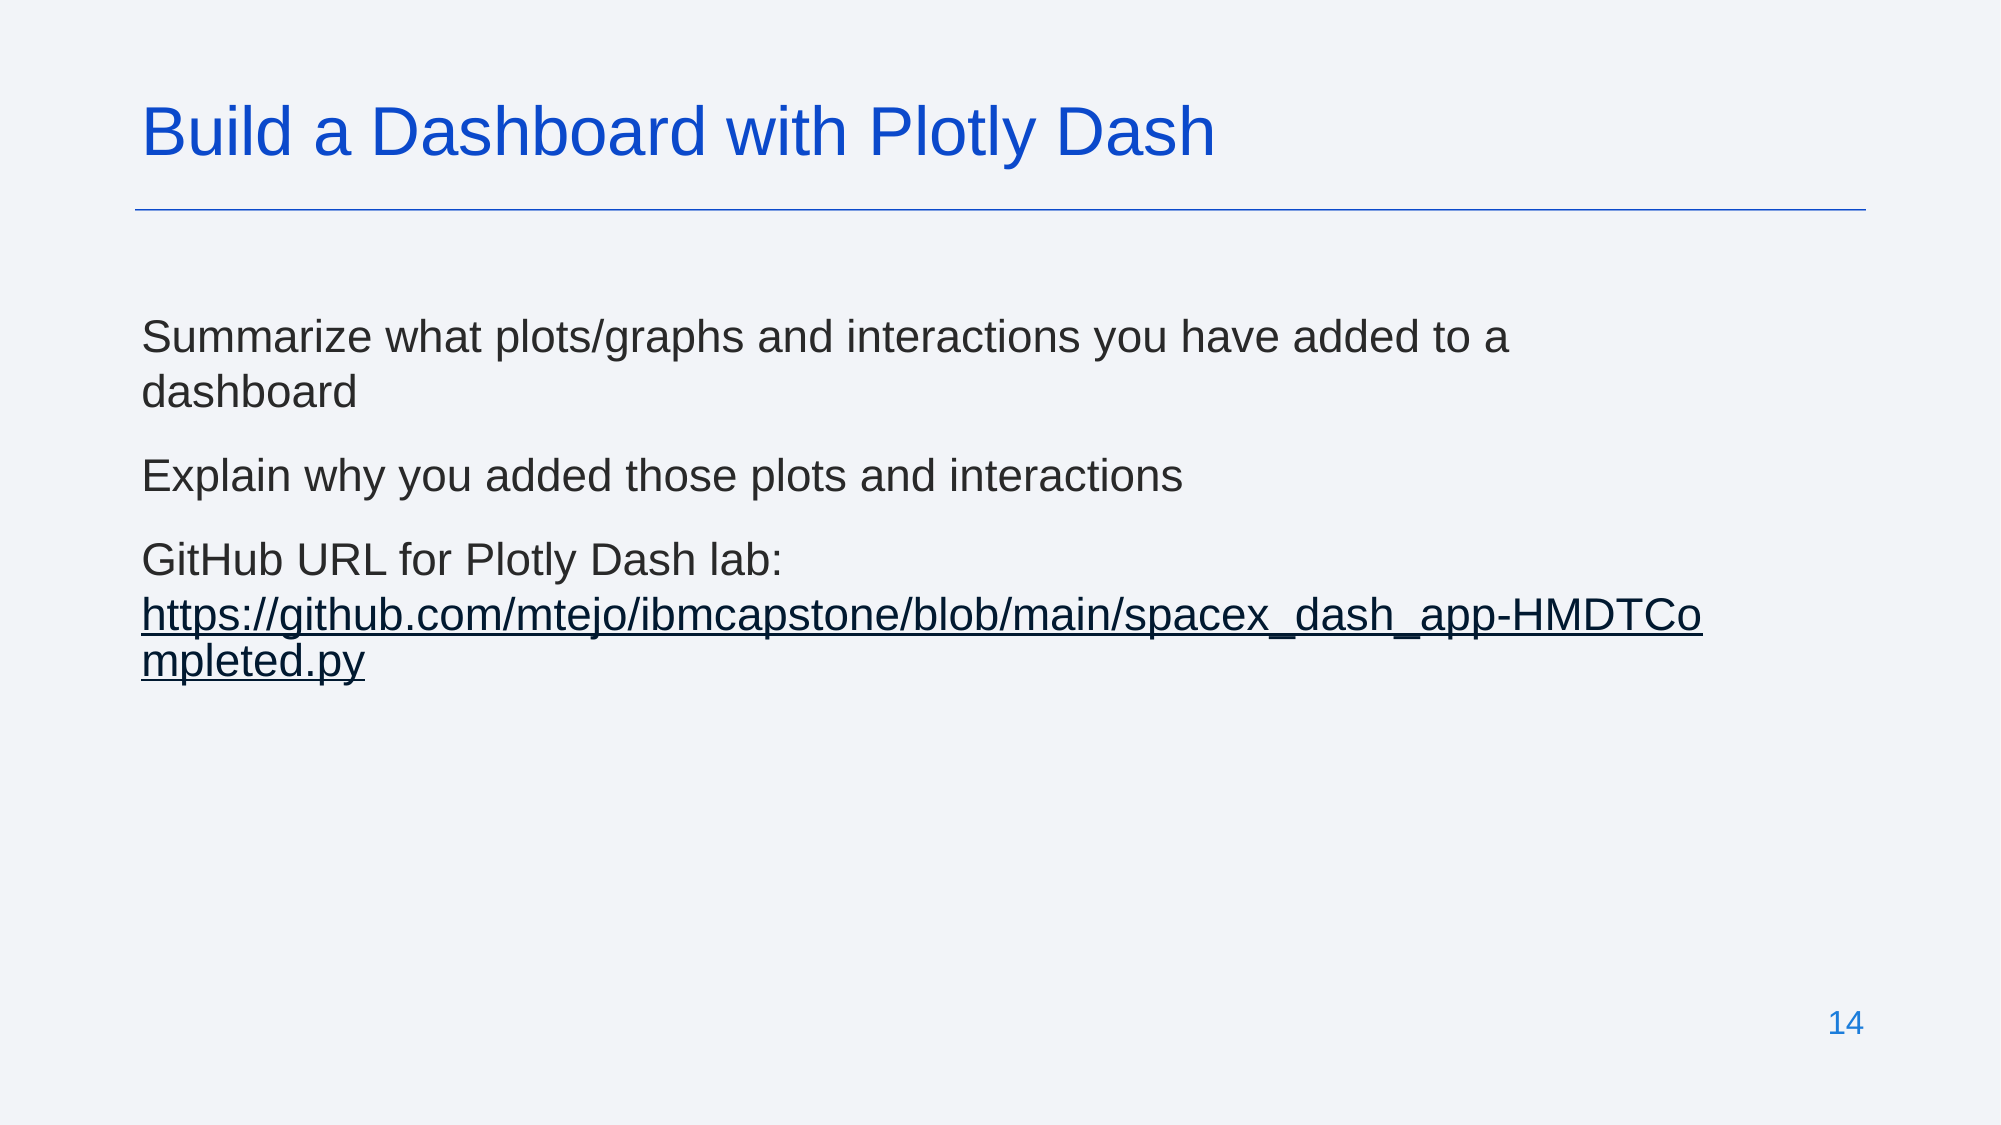

Build a Dashboard with Plotly Dash
Summarize what plots/graphs and interactions you have added to a dashboard
Explain why you added those plots and interactions
GitHub URL for Plotly Dash lab: https://github.com/mtejo/ibmcapstone/blob/main/spacex_dash_app-HMDTCompleted.py

14